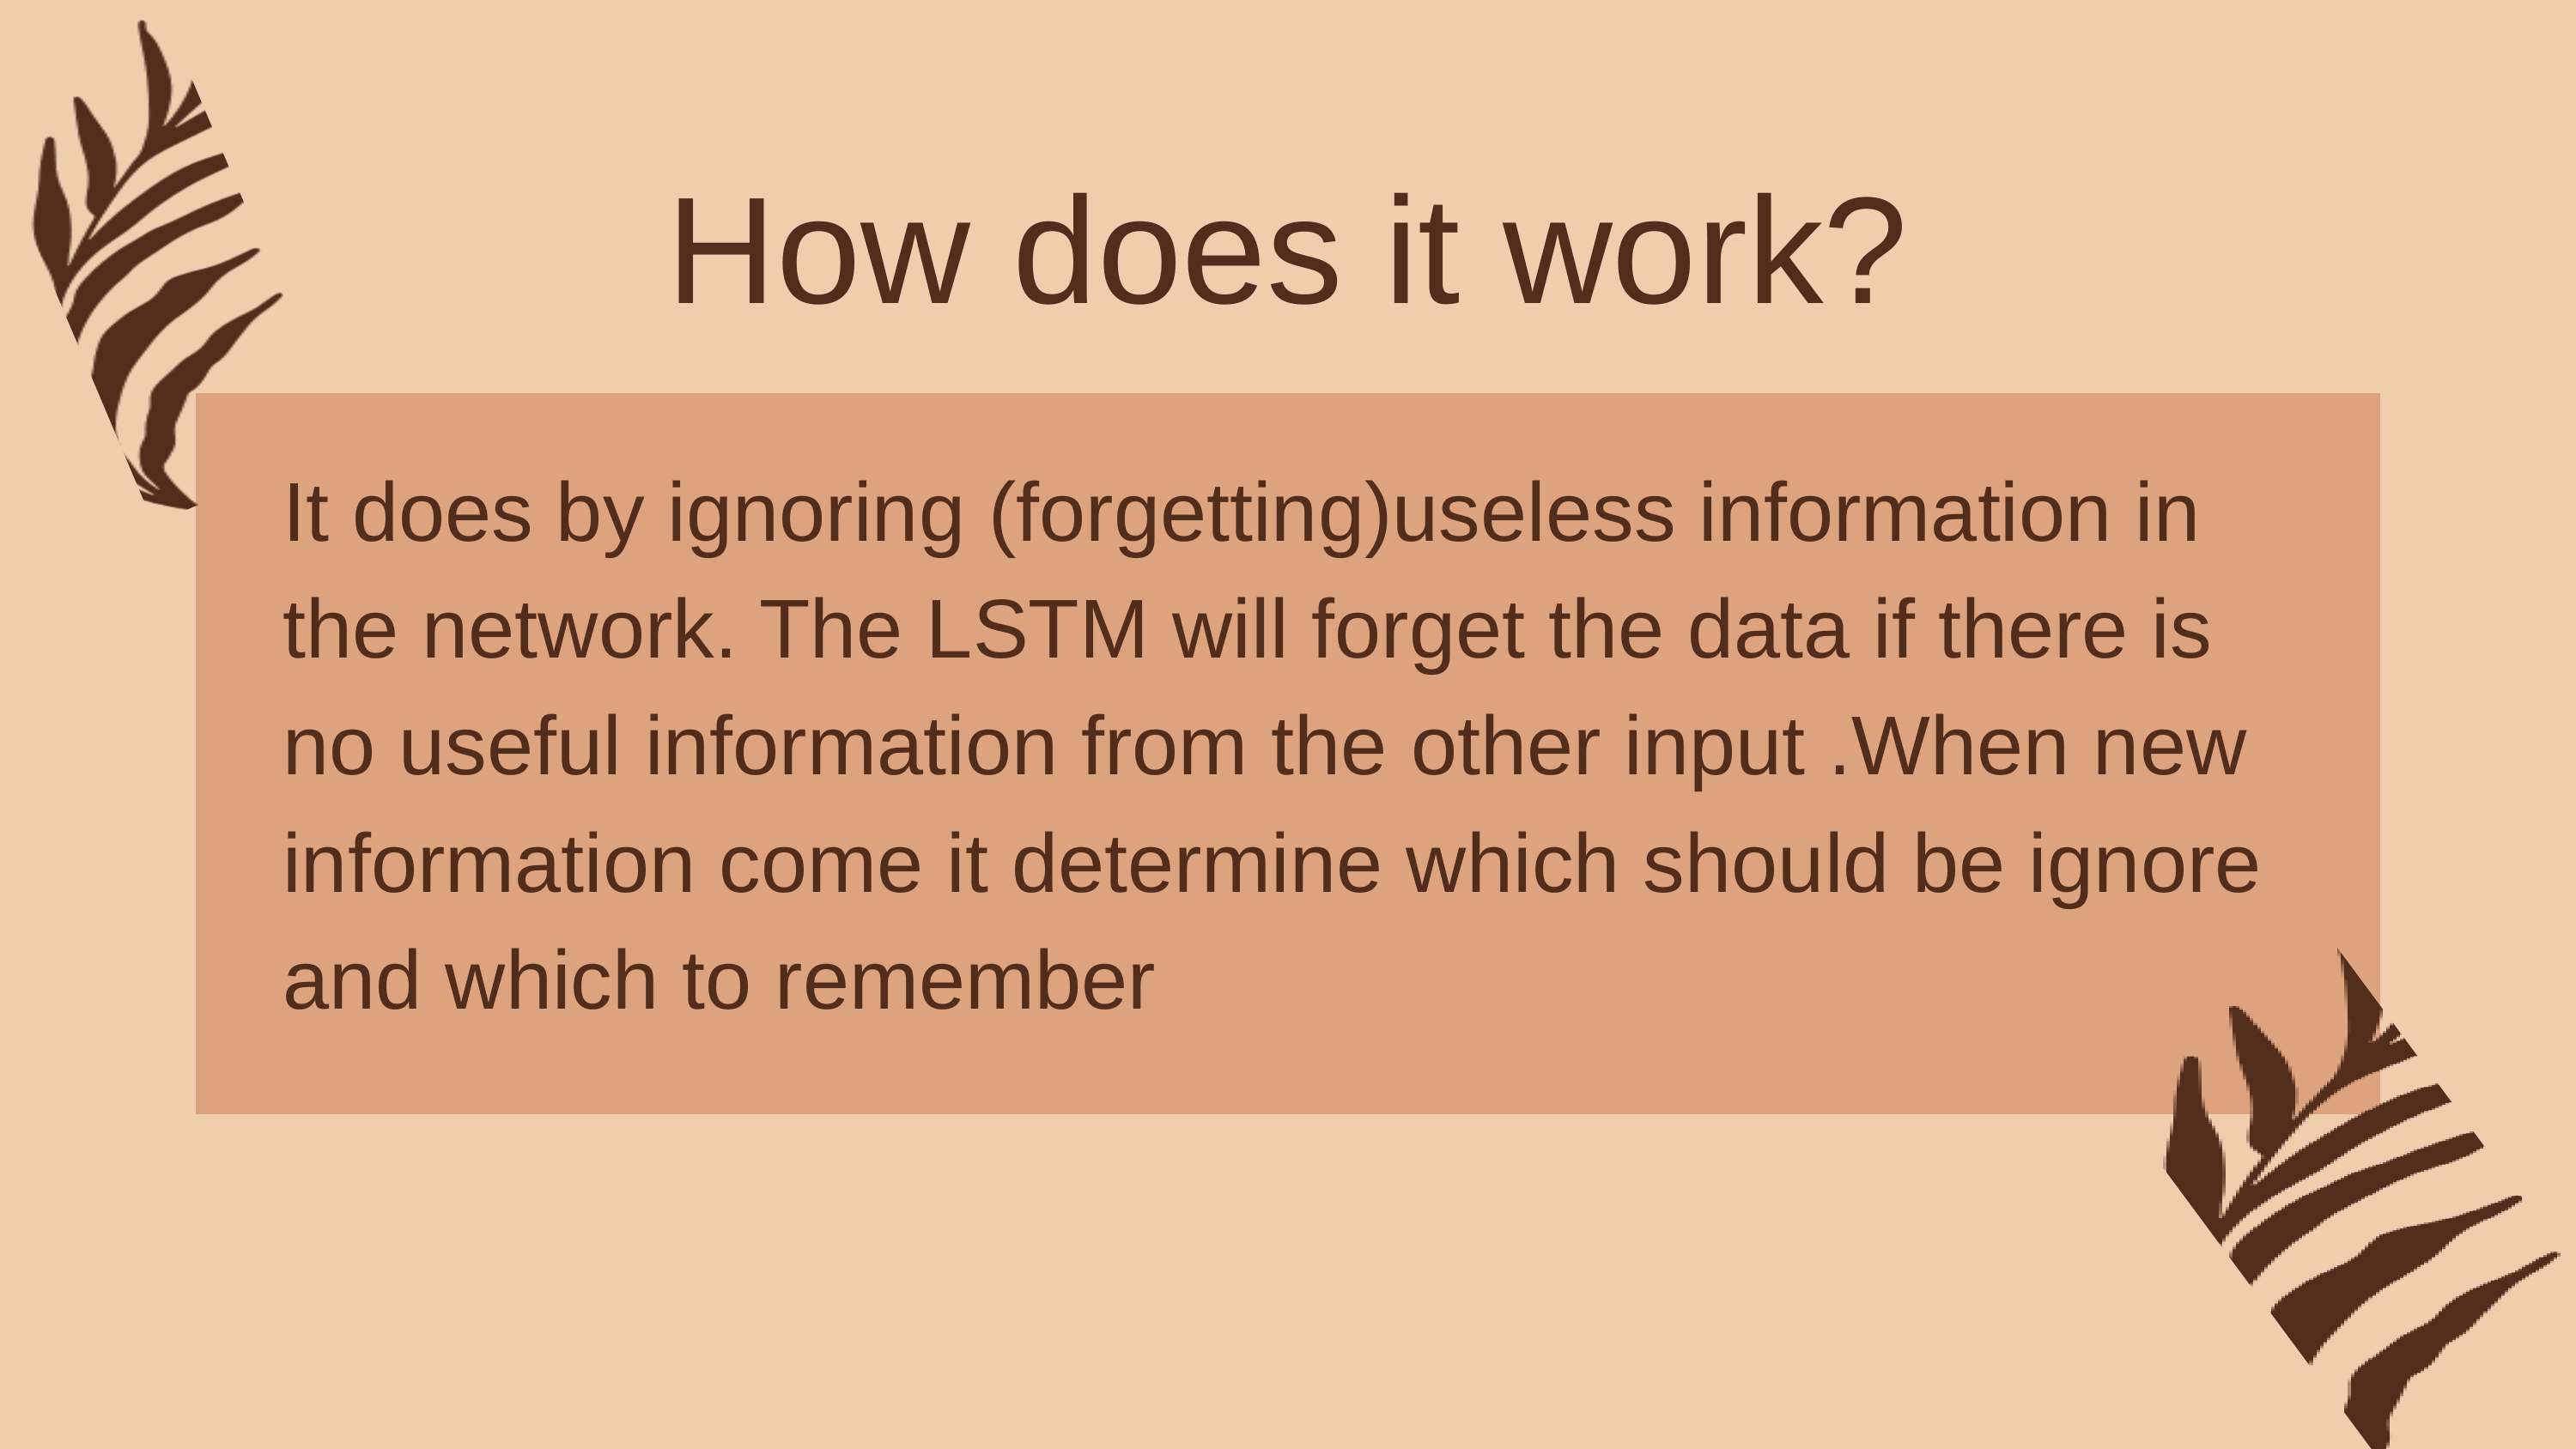

How does it work?

It does by ignoring (forgetting)useless information in the network. The LSTM will forget the data if there is no useful information from the other input .When new information come it determine which should be ignore and which to remember